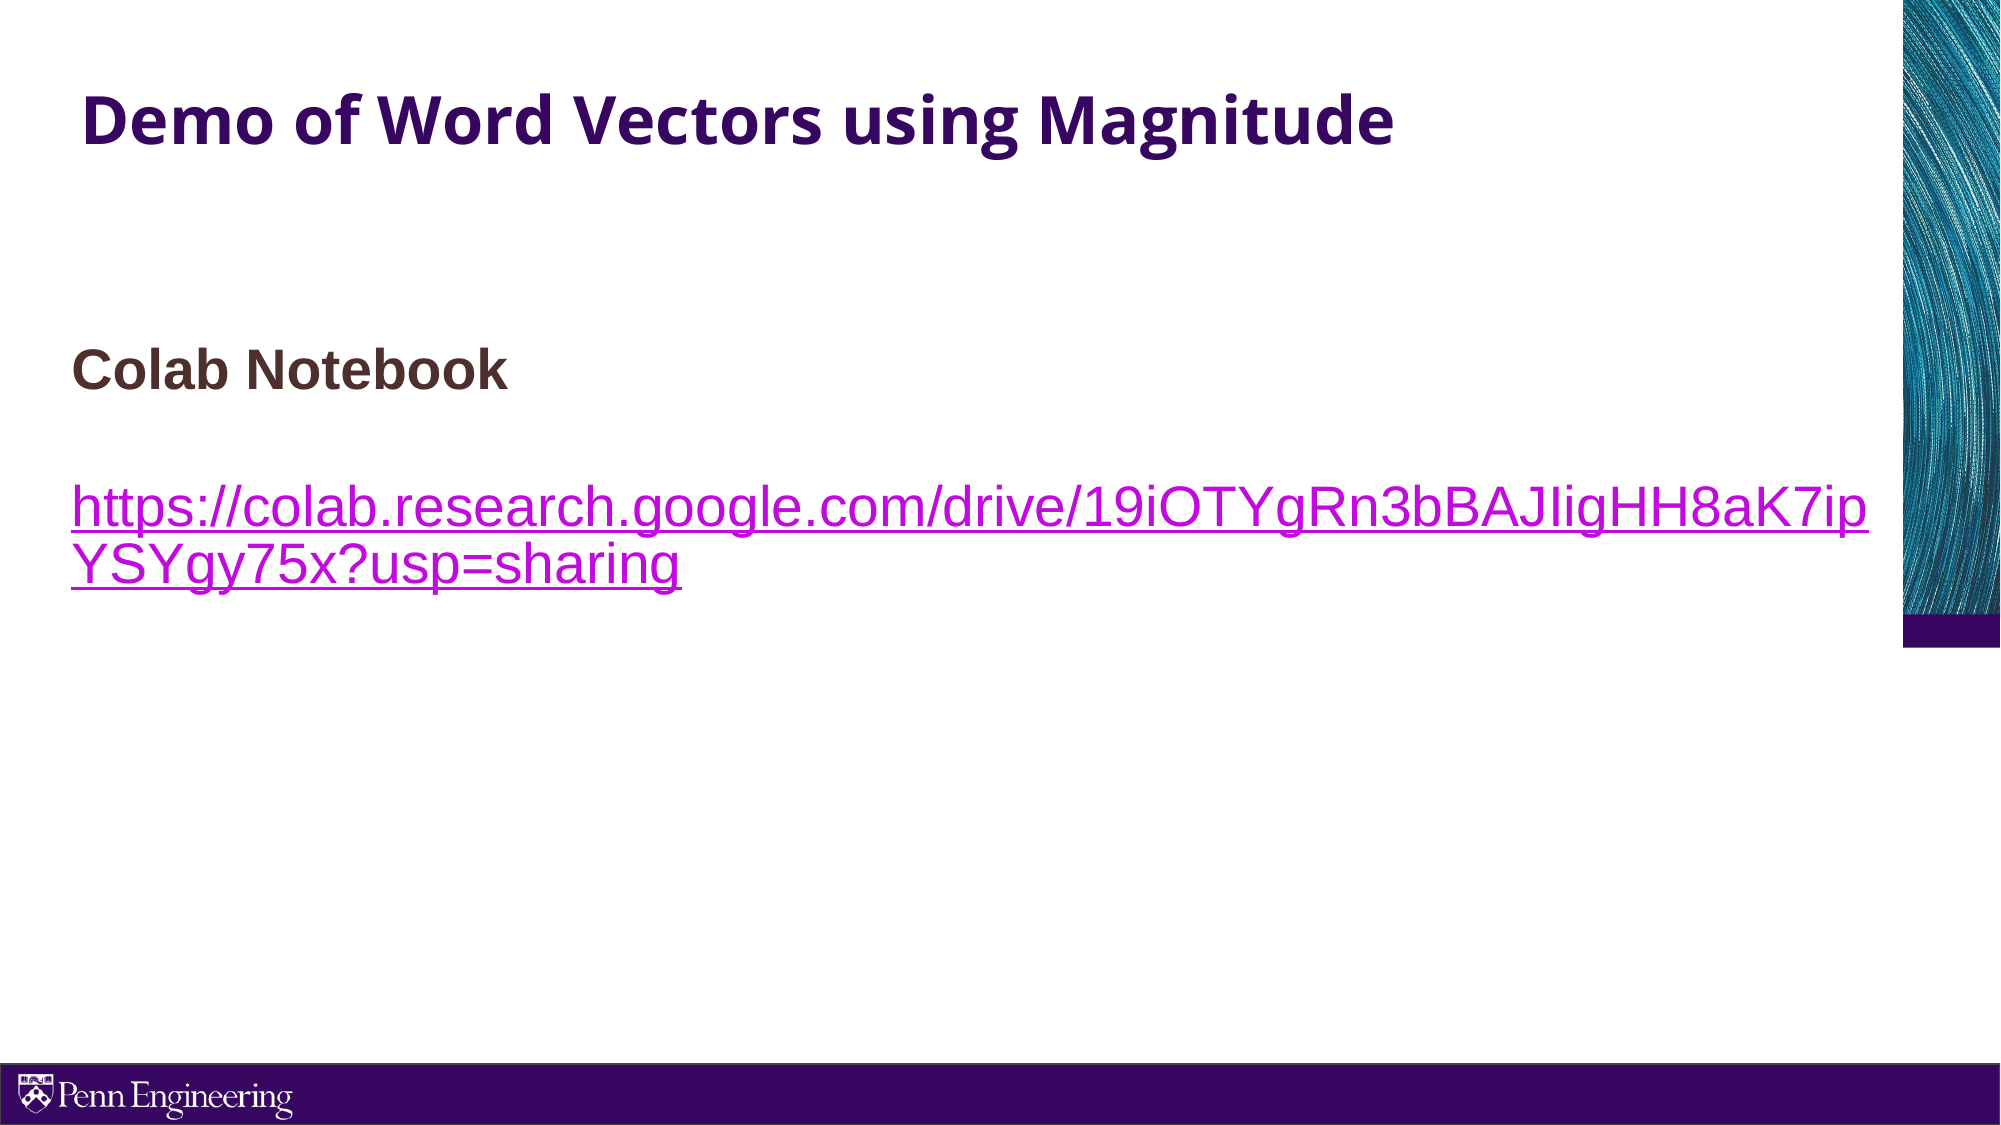

# Demo of Word Vectors using Magnitude
Colab Notebook
https://colab.research.google.com/drive/19iOTYgRn3bBAJIigHH8aK7ipYSYgy75x?usp=sharing